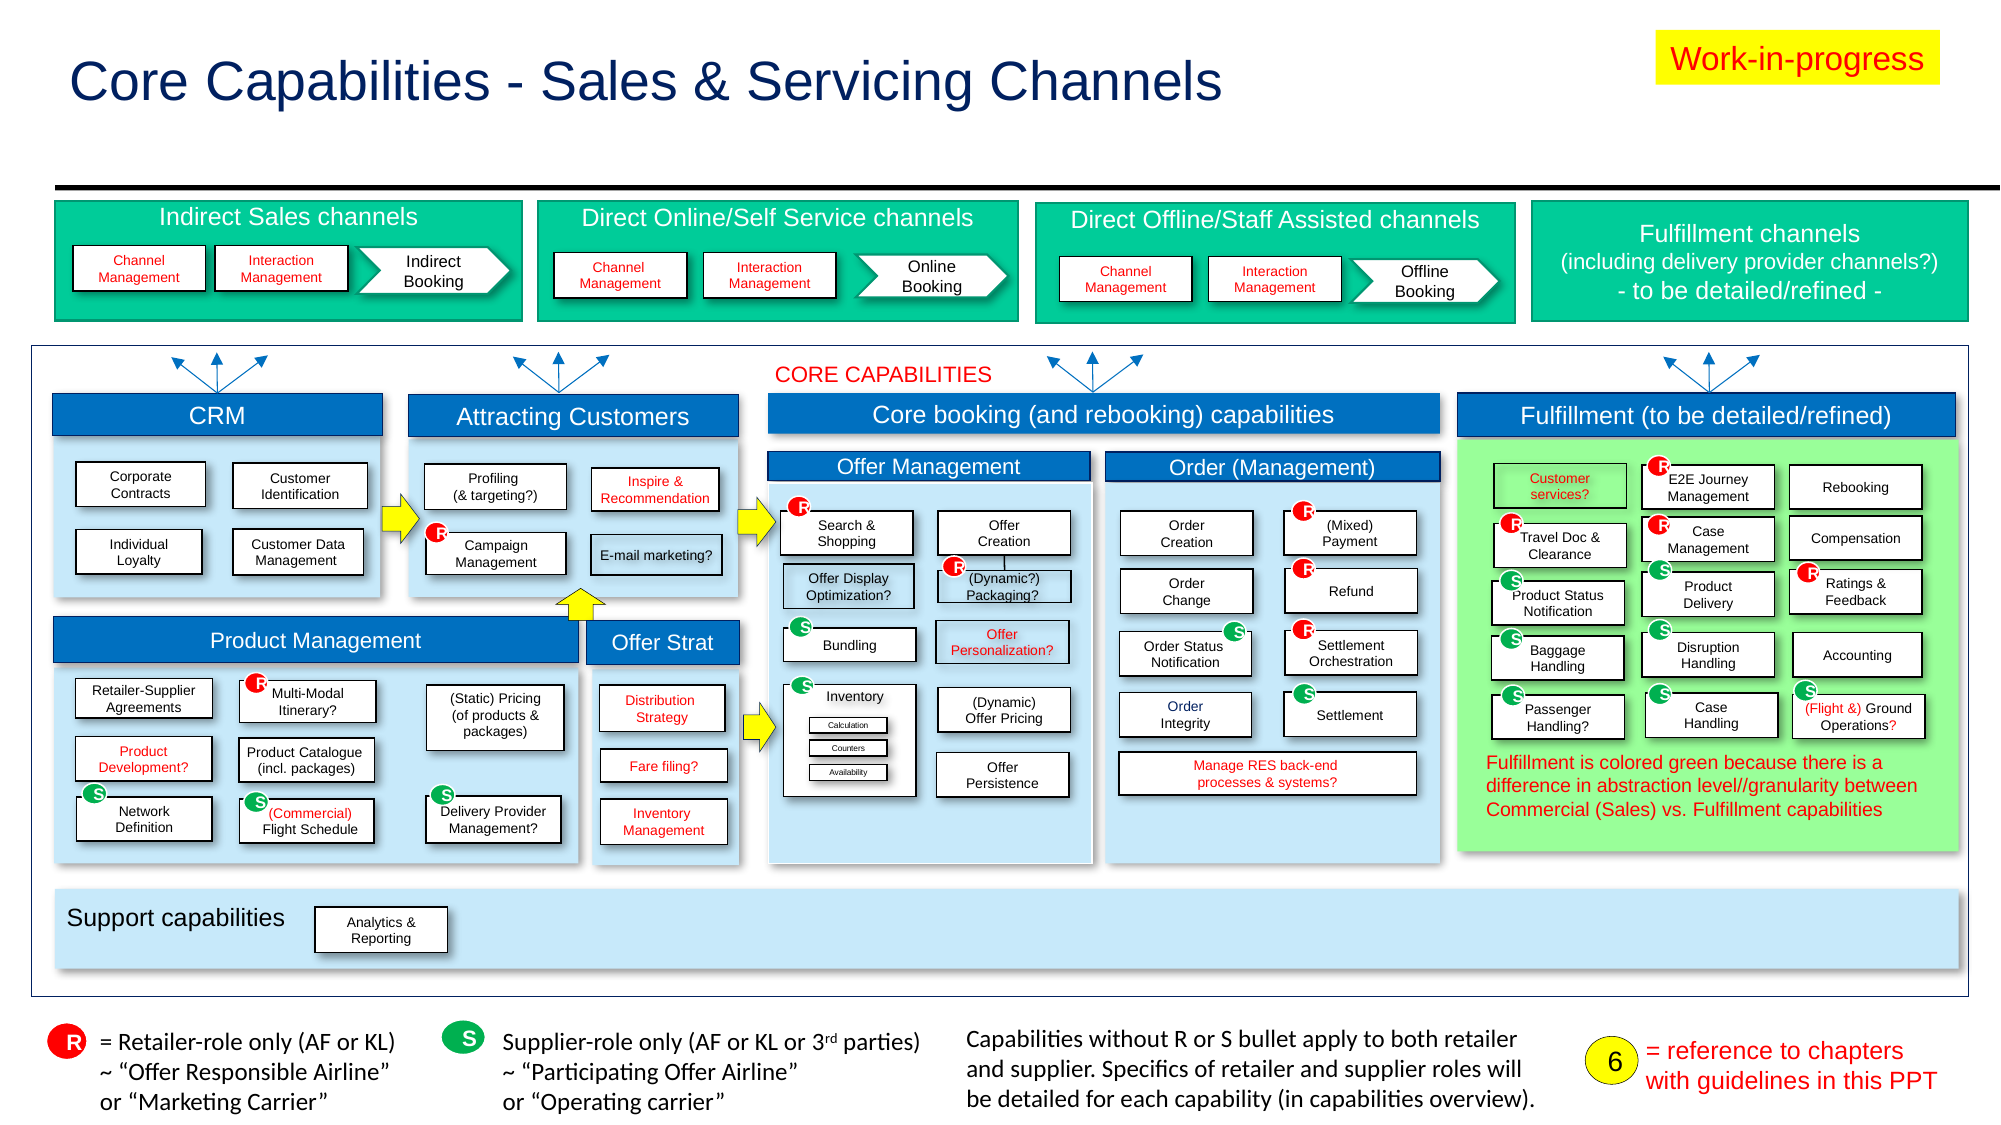

Work-in-progress
# Core Capabilities - Sales & Servicing Channels
Indirect Sales channels

Fulfillment channels
(including delivery provider channels?)
- to be detailed/refined -
Direct Online/Self Service channels

Direct Offline/Staff Assisted channels

Interaction
Management
Channel Management
Indirect Booking
Channel
Management
Interaction
Management
Online
Booking
Channel Management
Interaction
Management
Offline Booking
CORE CAPABILITIES

CRM
Fulfillment (to be detailed/refined)
Core booking (and rebooking) capabilities
Attracting Customers

Offer Management
Order (Management)
R
Corporate
Contracts
Customer
Identification
Customer services?
Profiling
(& targeting?)
E2E Journey Management
Rebooking
Inspire &
Recommendation

R

R

(Mixed)
Payment
Search & Shopping
Offer
Creation
Order
Creation
R
R
Compensation
Case
Management
R
Travel Doc &
Clearance
Customer Data
Management
Individual
Loyalty
Campaign
Management
E-mail marketing?
R
R
S
R
Offer Display Optimization?
Refund
Order
Change
Ratings &
Feedback
S
(Dynamic?)
Packaging?
Product
Delivery
Product Status
Notification

Product Management
S
R
S
Offer Strat
Offer
Personalization?
S
Bundling
S
Settlement
Orchestration
Order Status
Notification
Accounting
Disruption Handling
Baggage
Handling

R
S
Retailer-Supplier Agreements
S
Multi-Modal
Itinerary?
S
S

S
Distribution
Strategy

(Dynamic)
Offer Pricing
Inventory
(Static) Pricing
(of products & packages)
Settlement
Order
Integrity
Case
Handling
(Flight &) Ground
Operations?
Passenger Handling?

Calculation
Product
Development?
Product Catalogue
(incl. packages)
Counters
Fulfillment is colored green because there is a difference in abstraction level//granularity between Commercial (Sales) vs. Fulfillment capabilities
Fare filing?
Manage RES back-end
processes & systems?
Offer
Persistence
Availability
S
S
S
Delivery Provider Management?
Network
Definition

Inventory
Management
(Commercial)
Flight Schedule

Support capabilities
Analytics & Reporting
S
R
Capabilities without R or S bullet apply to both retailer and supplier. Specifics of retailer and supplier roles will be detailed for each capability (in capabilities overview).
Supplier-role only (AF or KL or 3rd parties)
~ “Participating Offer Airline”
or “Operating carrier”

= Retailer-role only (AF or KL)
~ “Offer Responsible Airline”
or “Marketing Carrier”
= reference to chapters with guidelines in this PPT
6